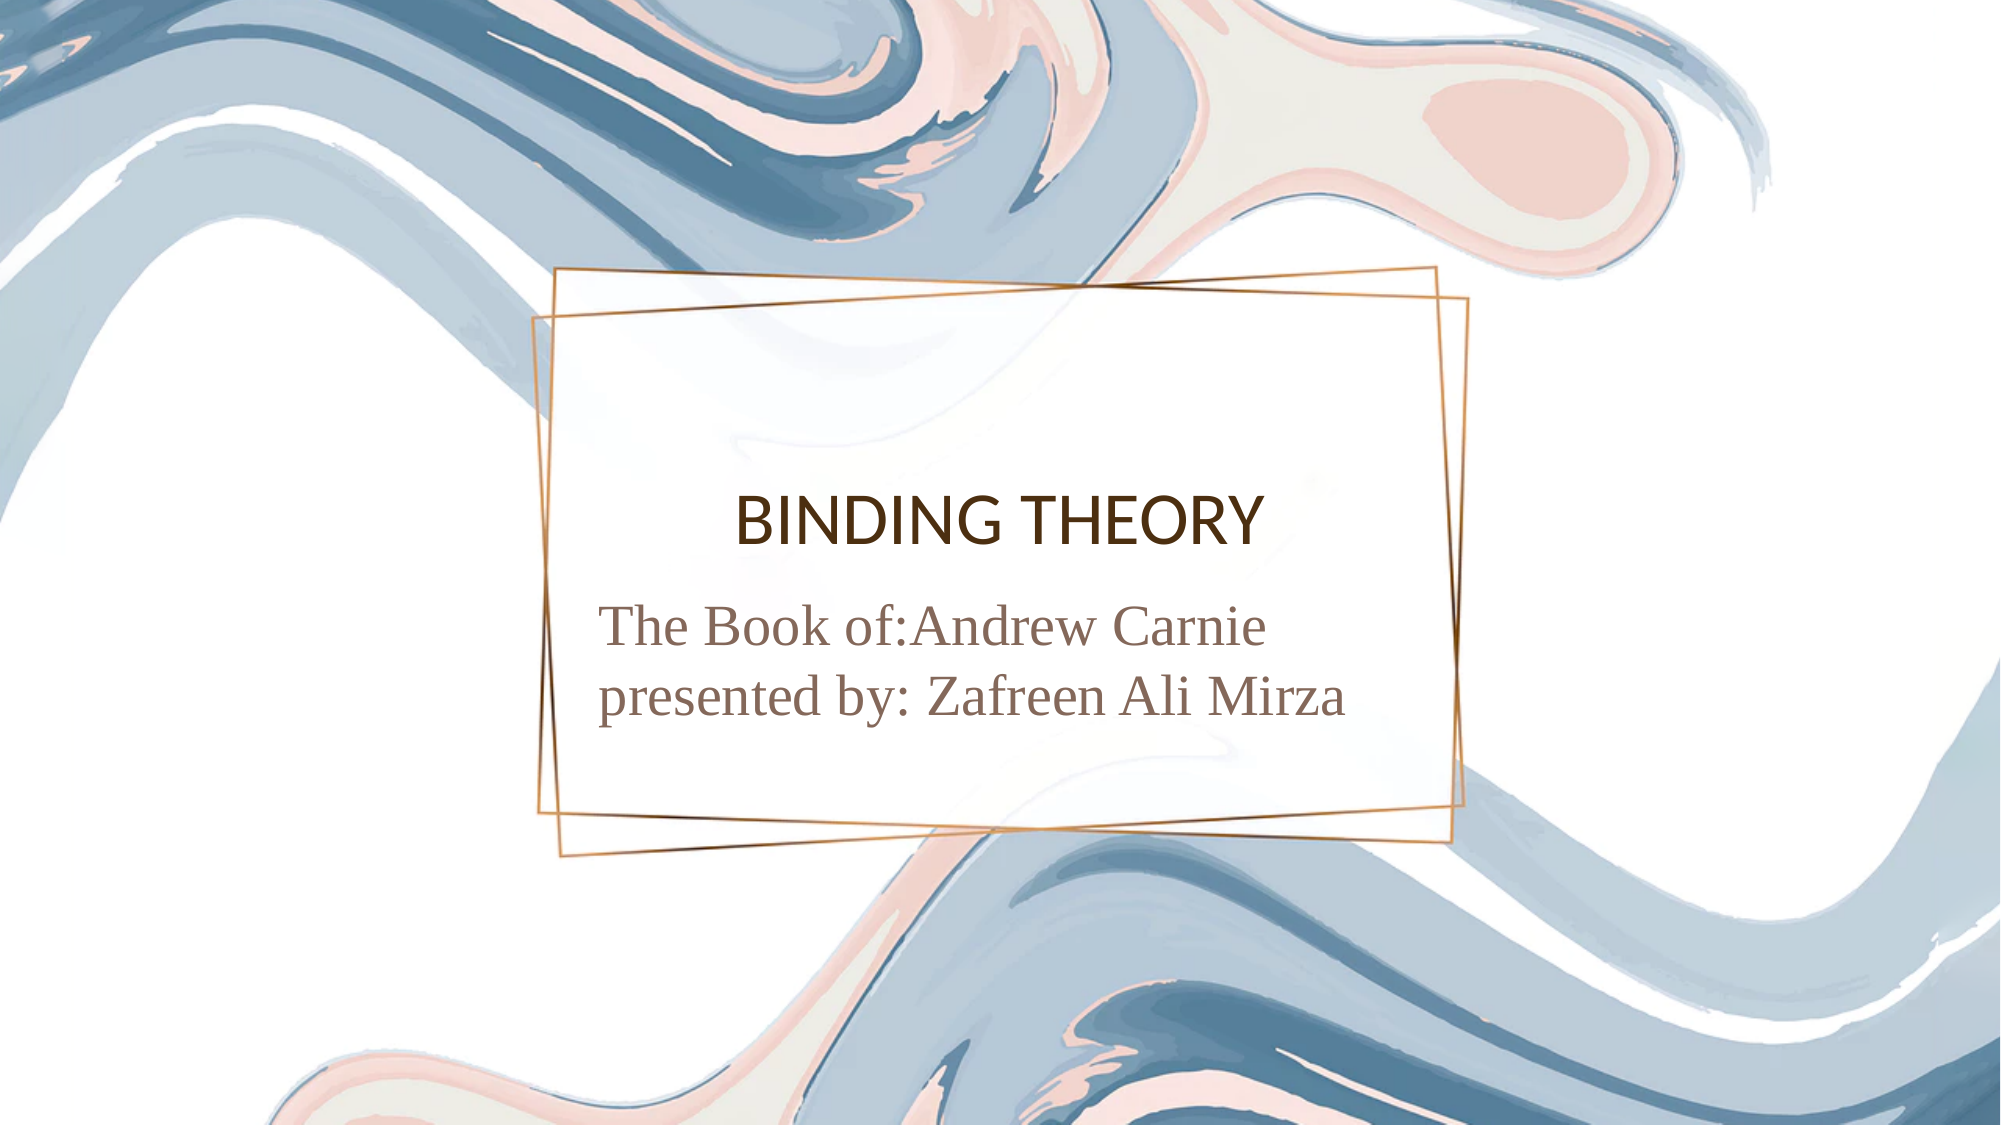

Binding theory
The Book of:Andrew Carnie
presented by: Zafreen Ali Mirza